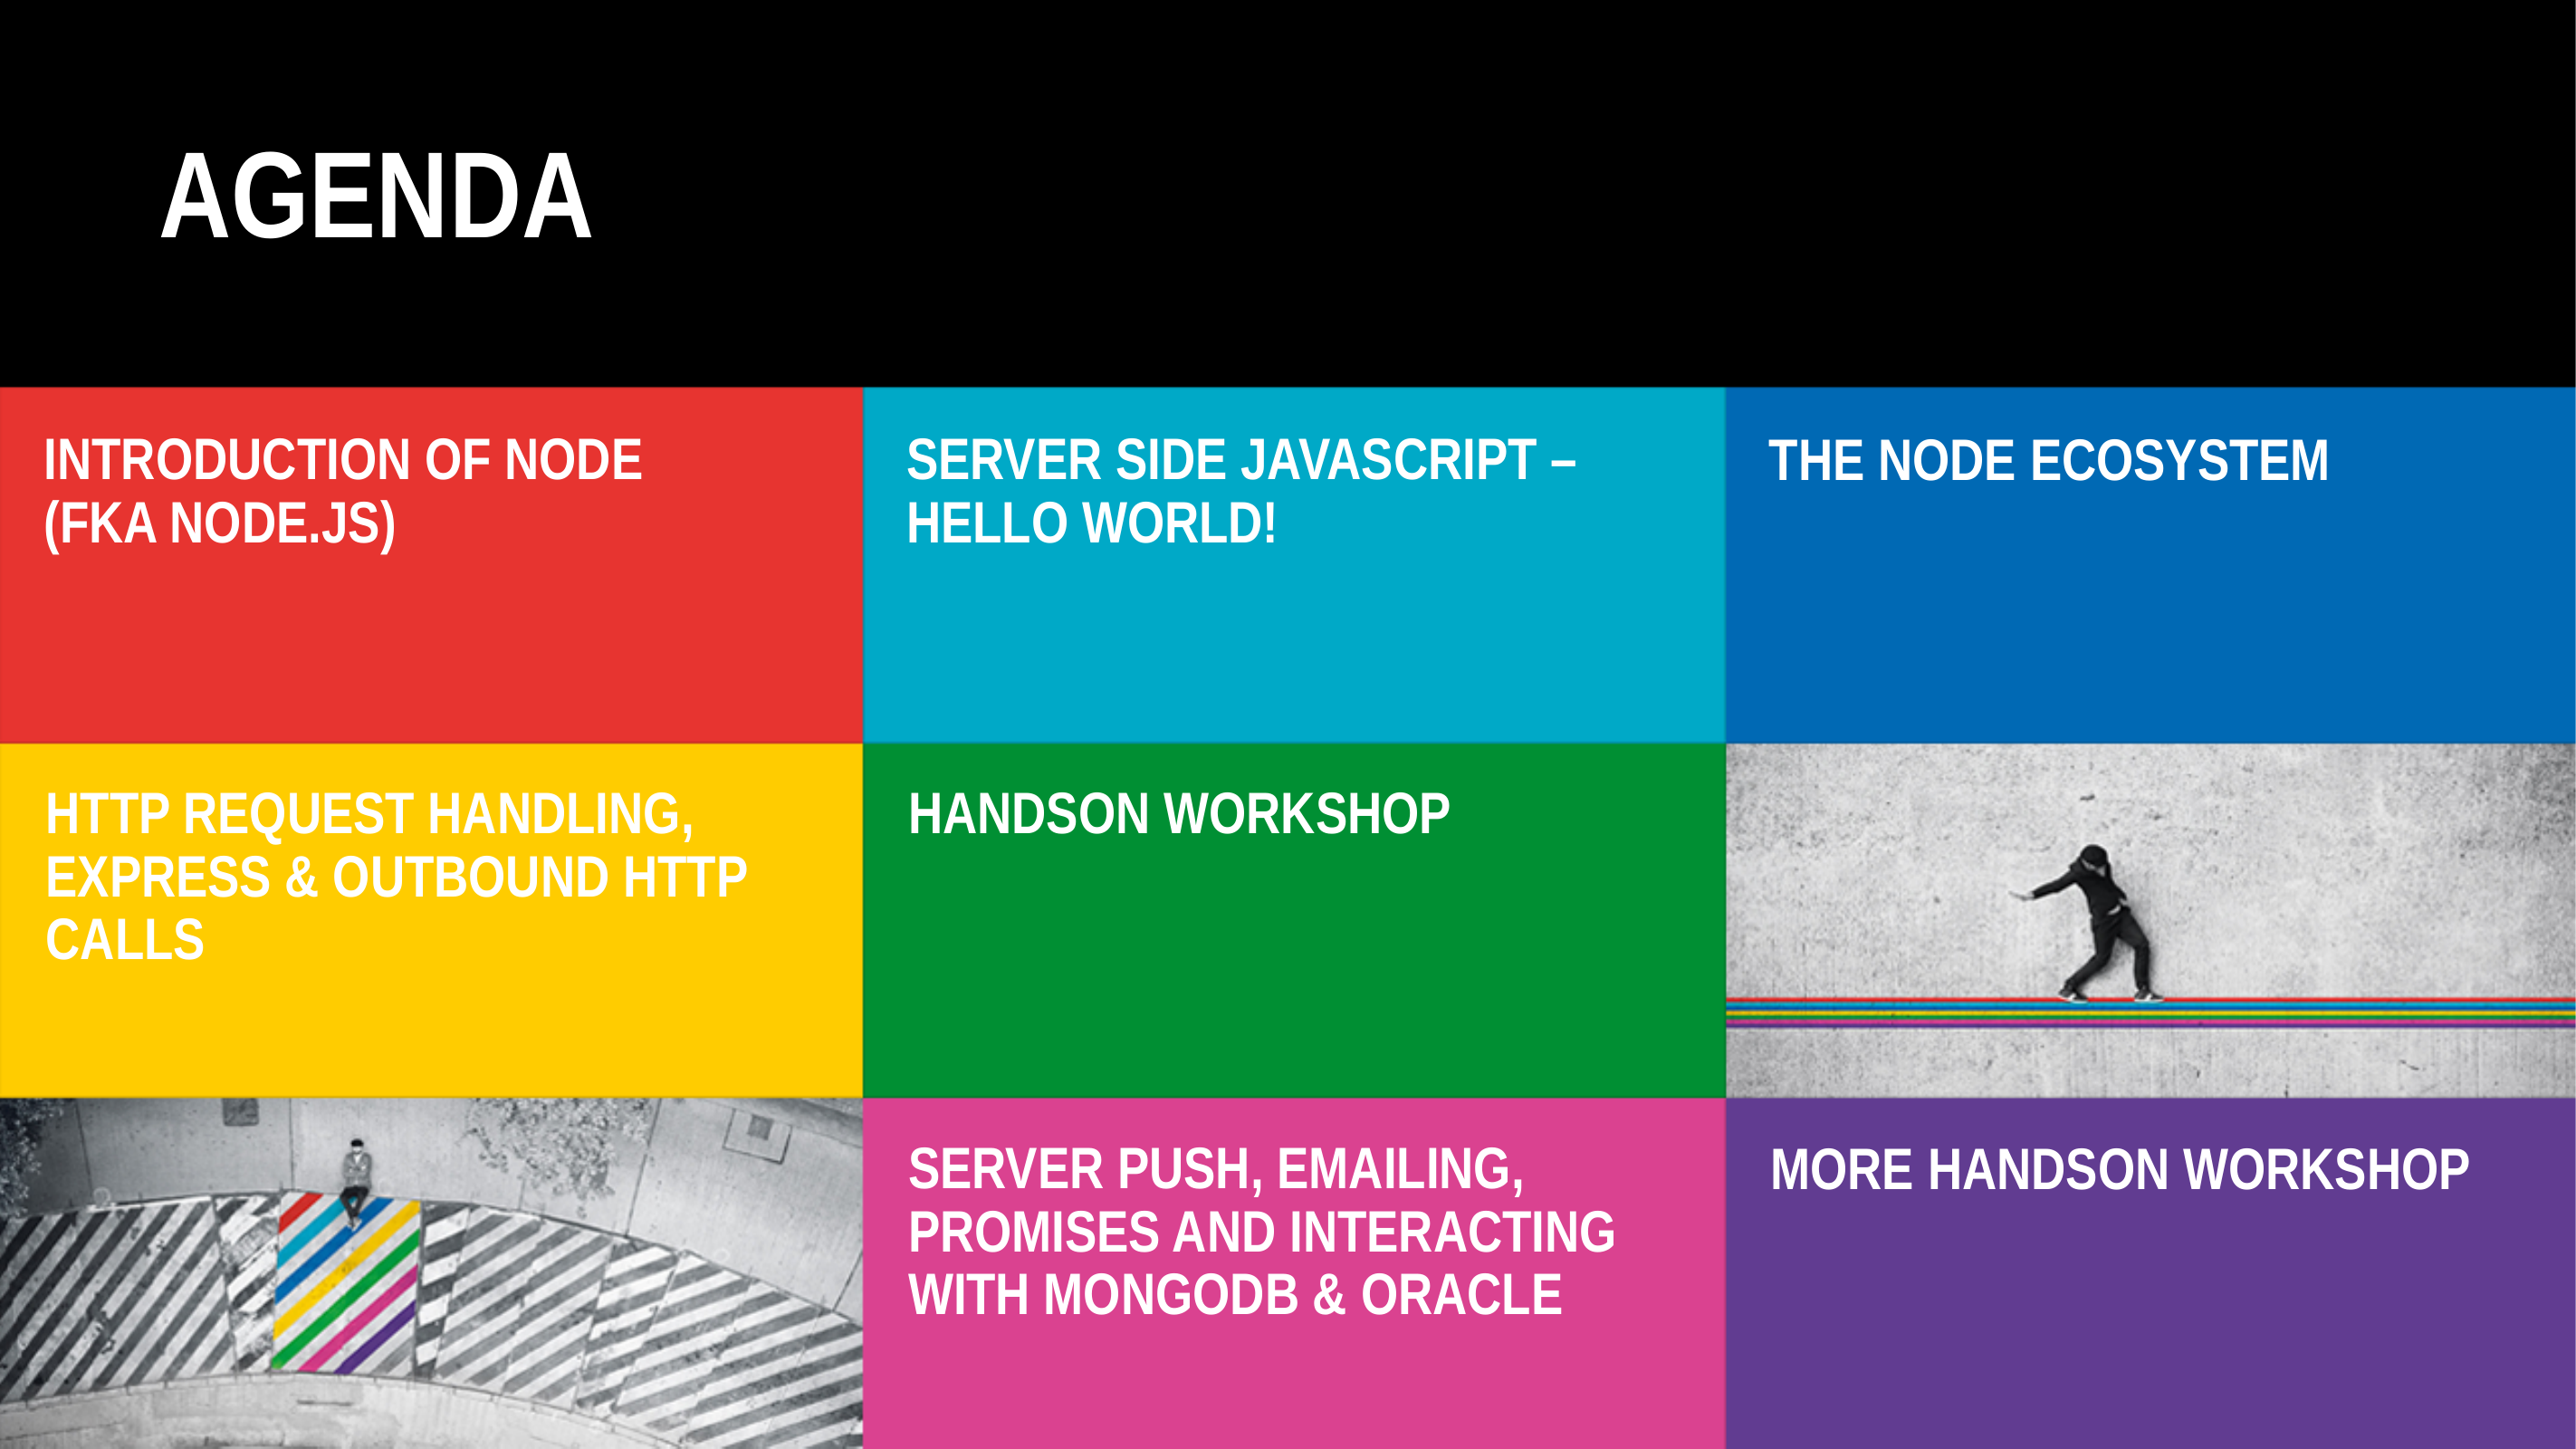

# Agenda
Introduction of Node
(fka Node.JS)
Server side JavaScript – hello world!
The node ecosystem
HTTP Request Handling, Express & outbound HTTP Calls
Handson Workshop
Server push, emailing, promises and interacting with MongoDB & Oracle
More Handson Workshop